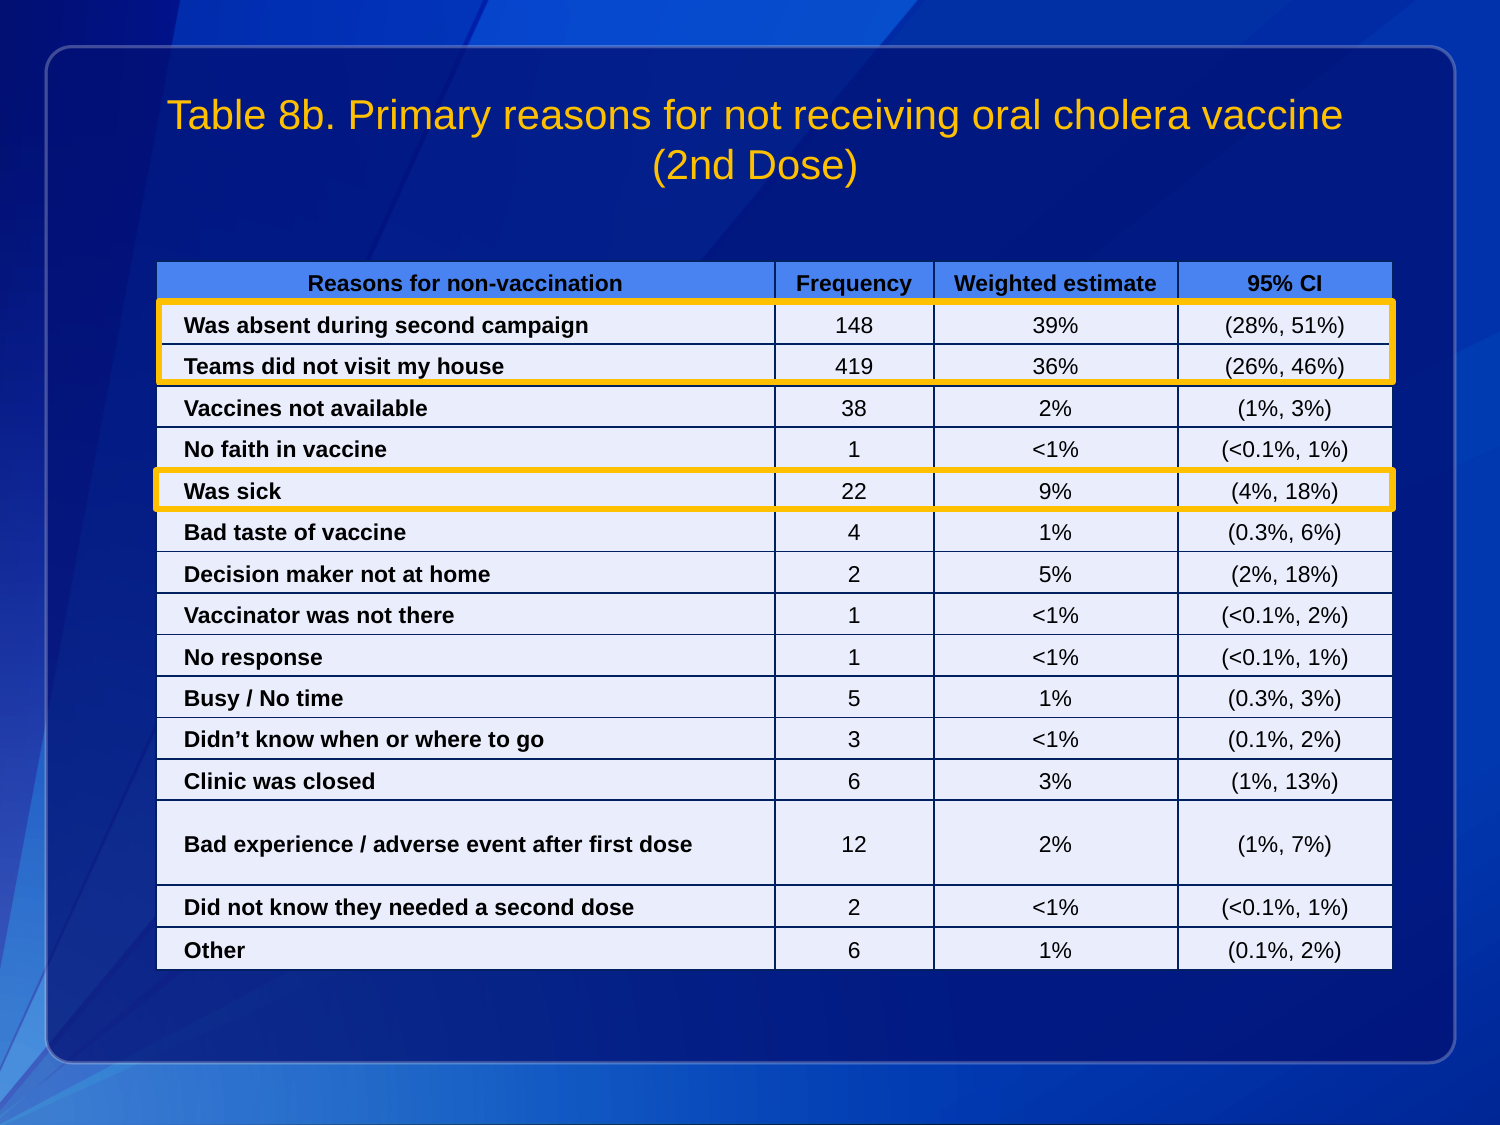

# Table 8b. Primary reasons for not receiving oral cholera vaccine (2nd Dose)
| Reasons for non-vaccination | Frequency | Weighted estimate | 95% CI |
| --- | --- | --- | --- |
| Was absent during second campaign | 148 | 39% | (28%, 51%) |
| Teams did not visit my house | 419 | 36% | (26%, 46%) |
| Vaccines not available | 38 | 2% | (1%, 3%) |
| No faith in vaccine | 1 | <1% | (<0.1%, 1%) |
| Was sick | 22 | 9% | (4%, 18%) |
| Bad taste of vaccine | 4 | 1% | (0.3%, 6%) |
| Decision maker not at home | 2 | 5% | (2%, 18%) |
| Vaccinator was not there | 1 | <1% | (<0.1%, 2%) |
| No response | 1 | <1% | (<0.1%, 1%) |
| Busy / No time | 5 | 1% | (0.3%, 3%) |
| Didn’t know when or where to go | 3 | <1% | (0.1%, 2%) |
| Clinic was closed | 6 | 3% | (1%, 13%) |
| Bad experience / adverse event after first dose | 12 | 2% | (1%, 7%) |
| Did not know they needed a second dose | 2 | <1% | (<0.1%, 1%) |
| Other | 6 | 1% | (0.1%, 2%) |